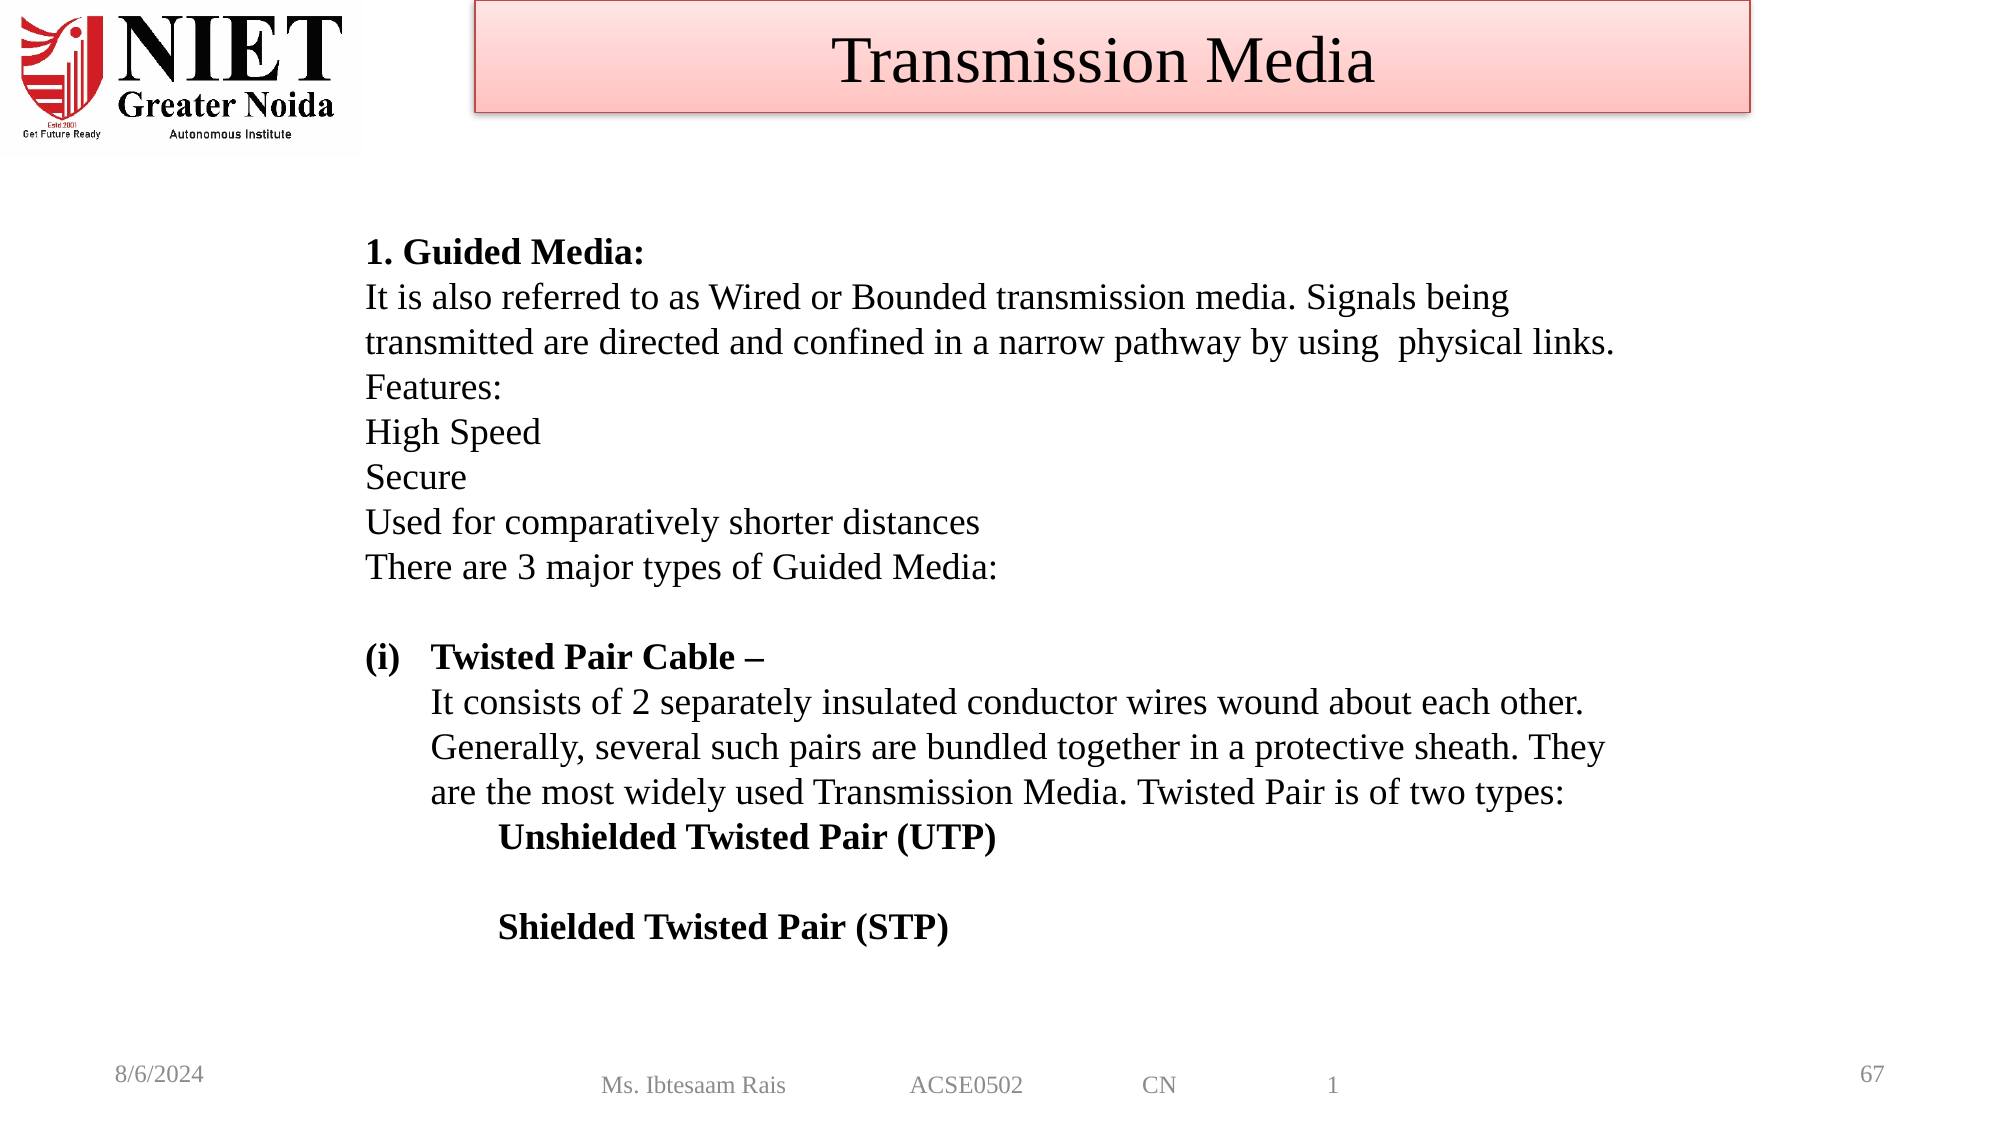

Transmission Media
1. Guided Media: 
It is also referred to as Wired or Bounded transmission media. Signals being transmitted are directed and confined in a narrow pathway by using  physical links. 
Features:
High Speed
Secure
Used for comparatively shorter distances
There are 3 major types of Guided Media:

Twisted Pair Cable – 
It consists of 2 separately insulated conductor wires wound about each other. Generally, several such pairs are bundled together in a protective sheath. They are the most widely used Transmission Media. Twisted Pair is of two types:
              Unshielded Twisted Pair (UTP)

              Shielded Twisted Pair (STP)

Ms. Ibtesaam Rais                    ACSE0502                   CN                        1
8/6/2024
67